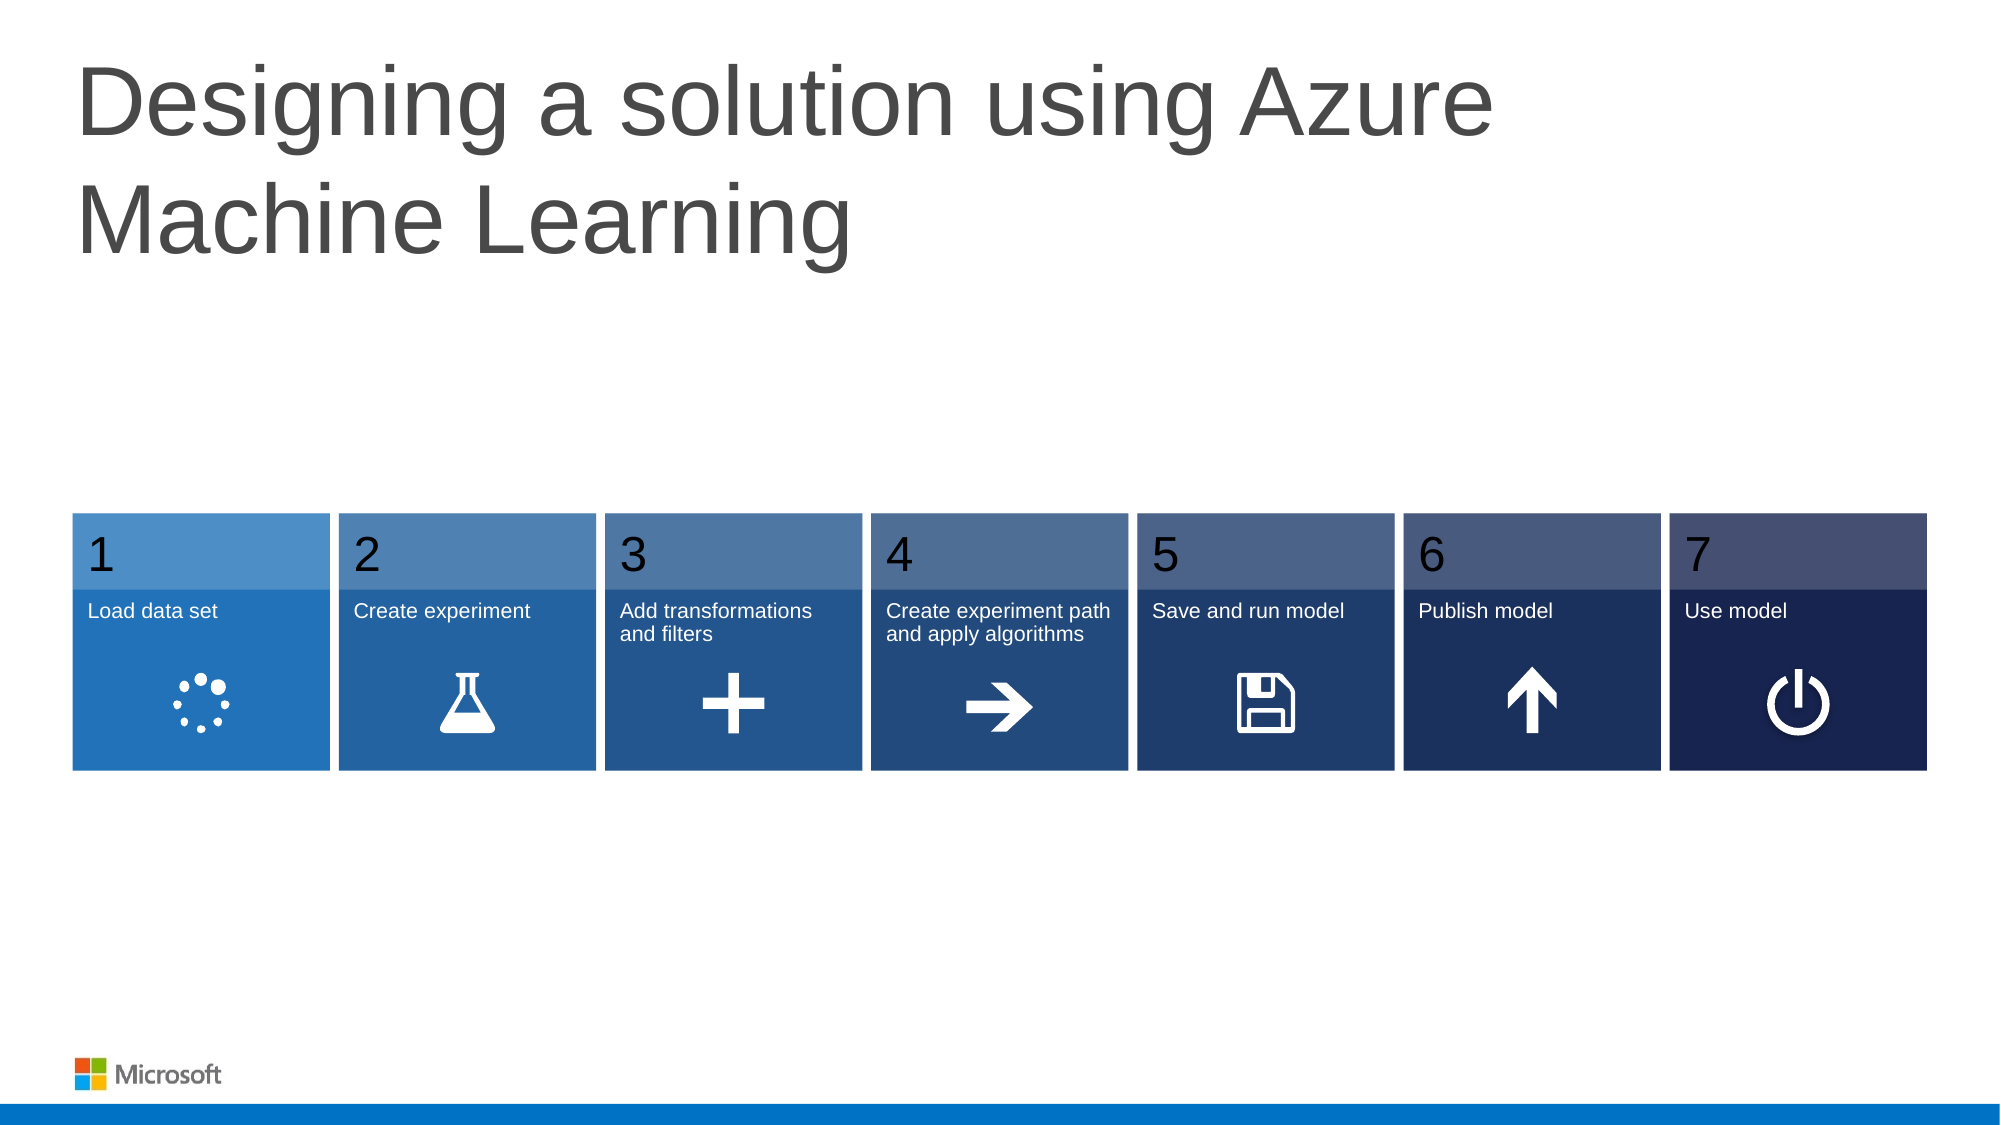

# Designing a solution using Azure Machine Learning

Load data set
1

Create experiment
2

Add transformations and filters
3

Create experiment path and apply algorithms
4

Save and run model
5

Publish model
6

Use model
7